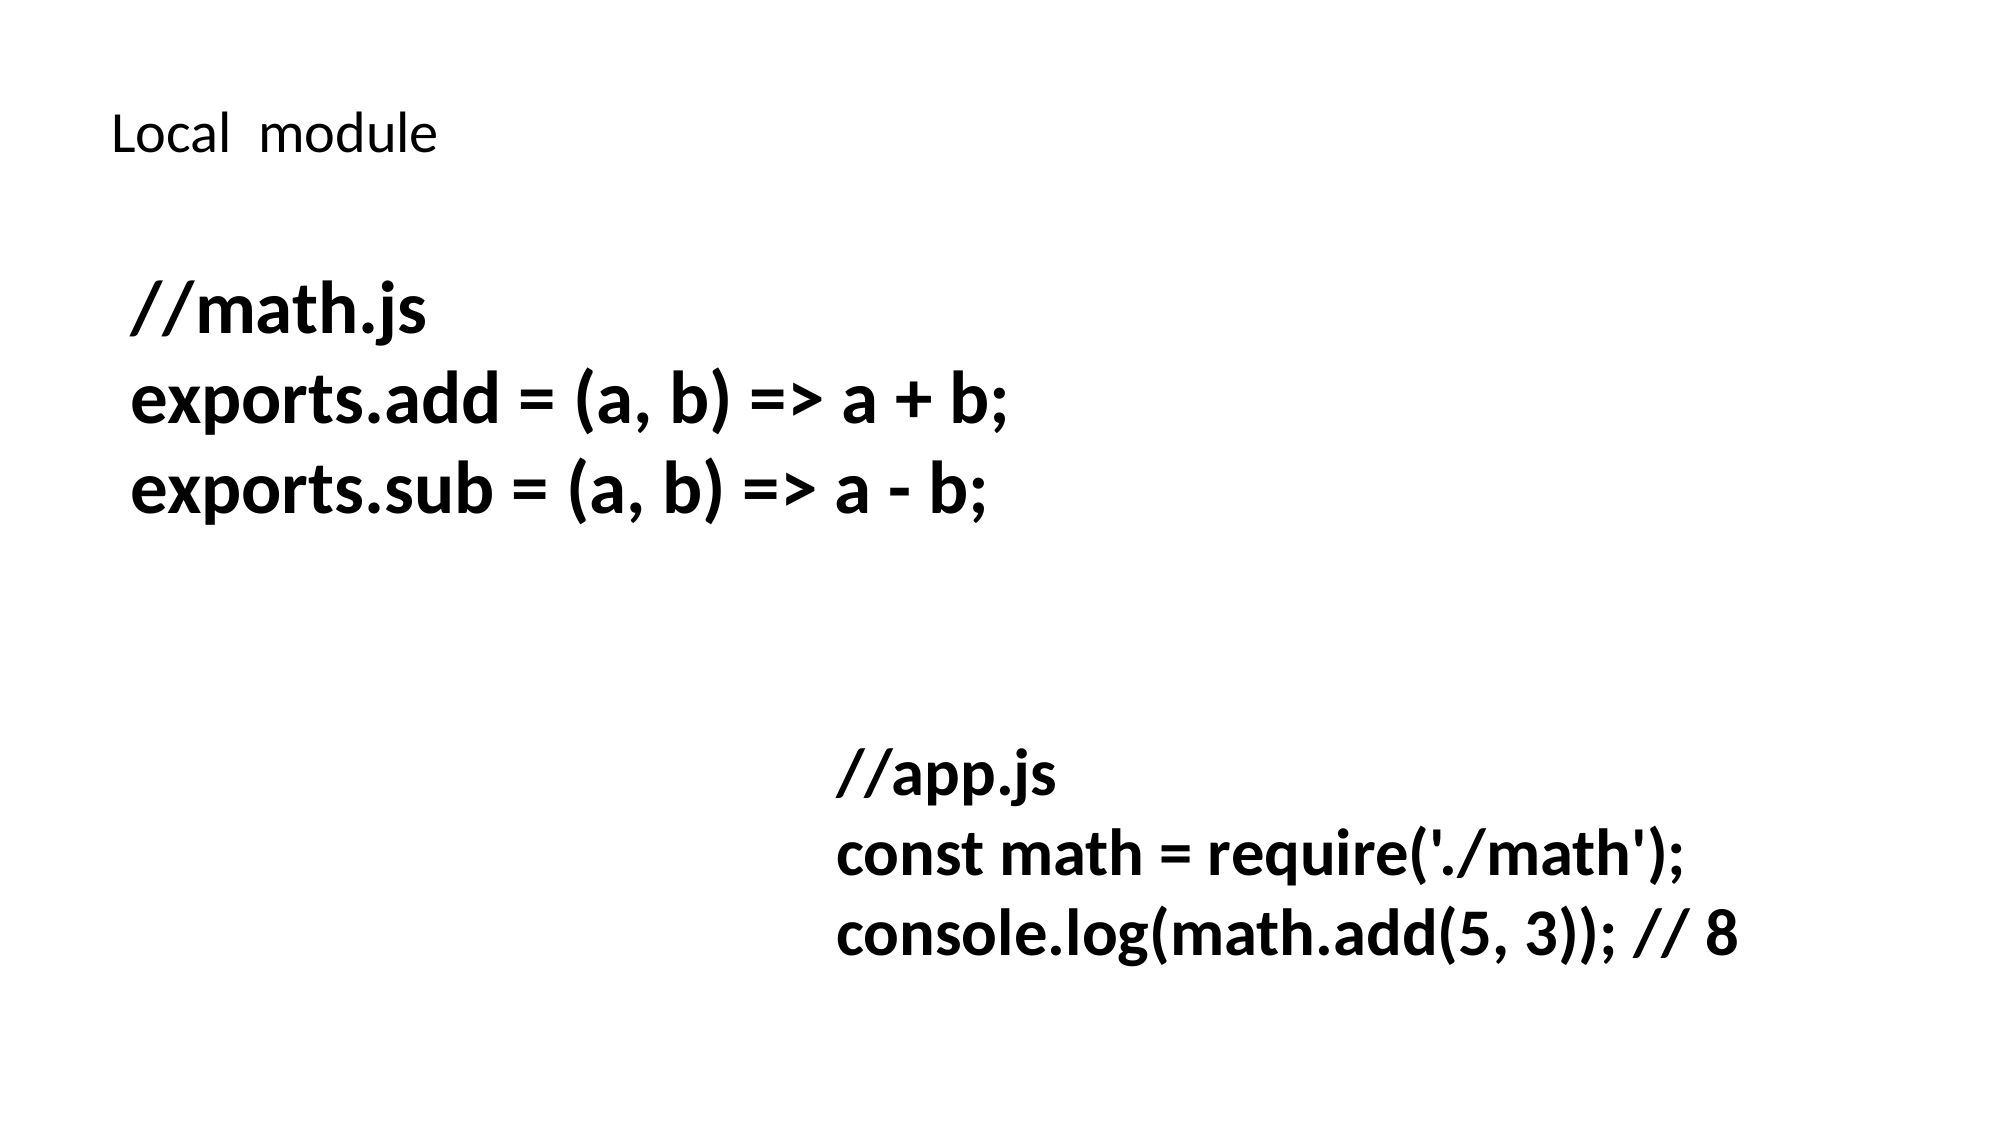

Local  module
//math.js
exports.add = (a, b) => a + b;
exports.sub = (a, b) => a - b;
//app.js
const math = require('./math');
console.log(math.add(5, 3)); // 8